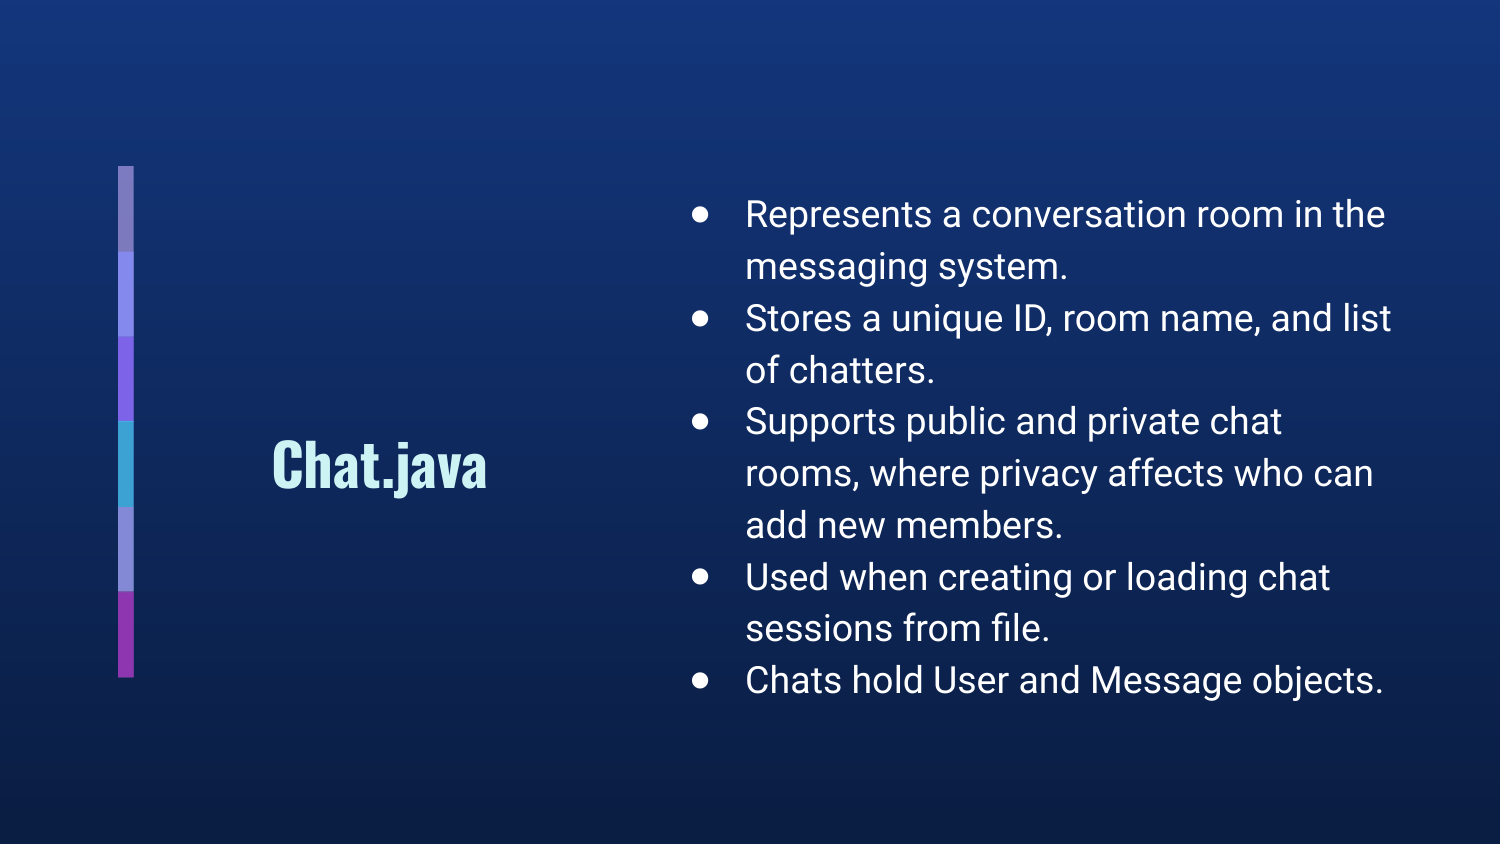

Represents a conversation room in the messaging system.
Stores a unique ID, room name, and list of chatters.
Supports public and private chat rooms, where privacy affects who can add new members.
Used when creating or loading chat sessions from file.
Chats hold User and Message objects.

# Chat.java